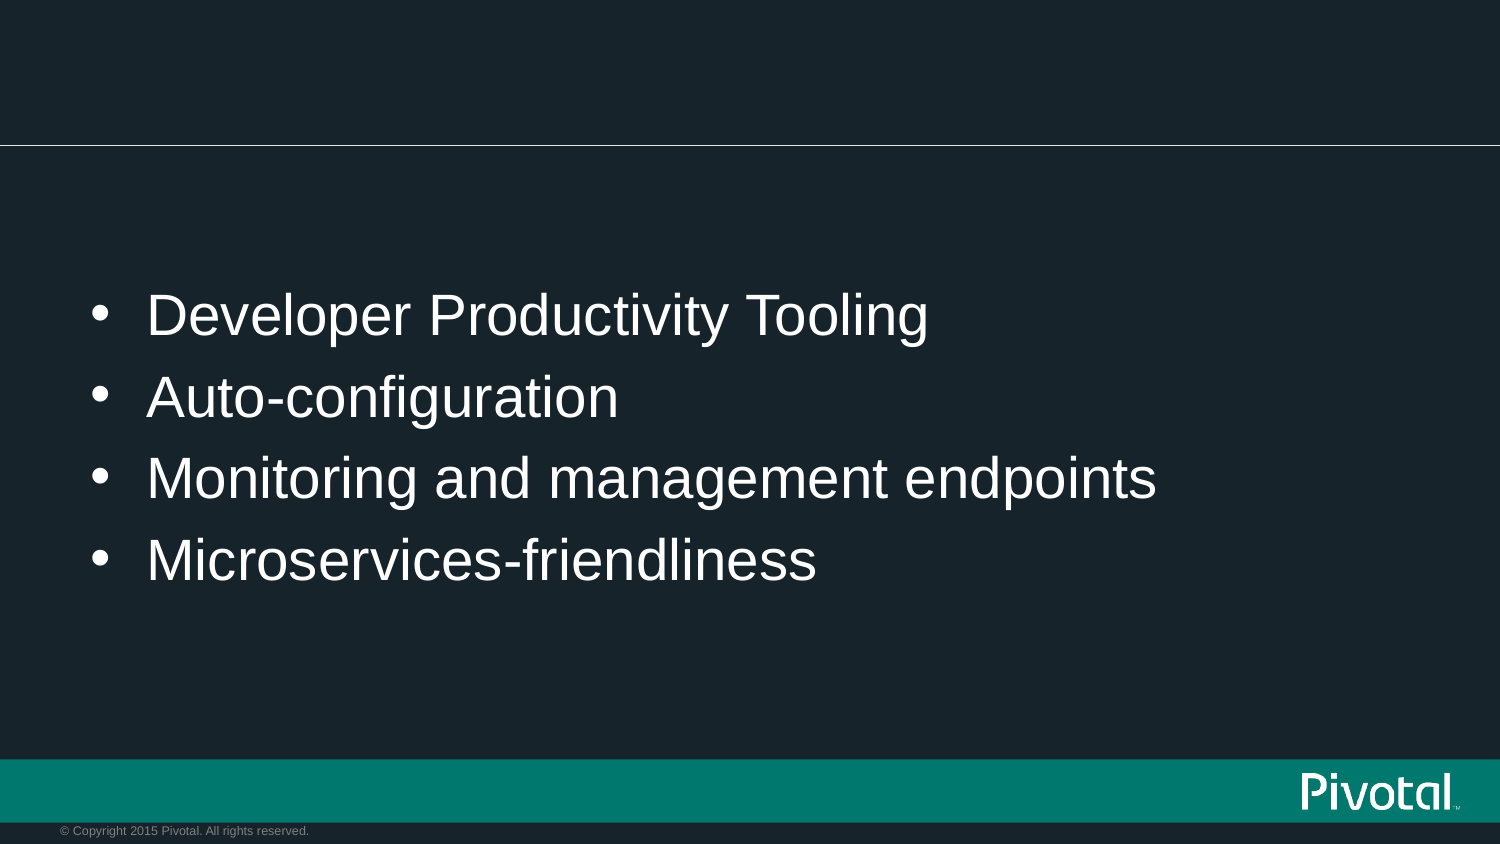

#
Developer Productivity Tooling
Auto-configuration
Monitoring and management endpoints
Microservices-friendliness